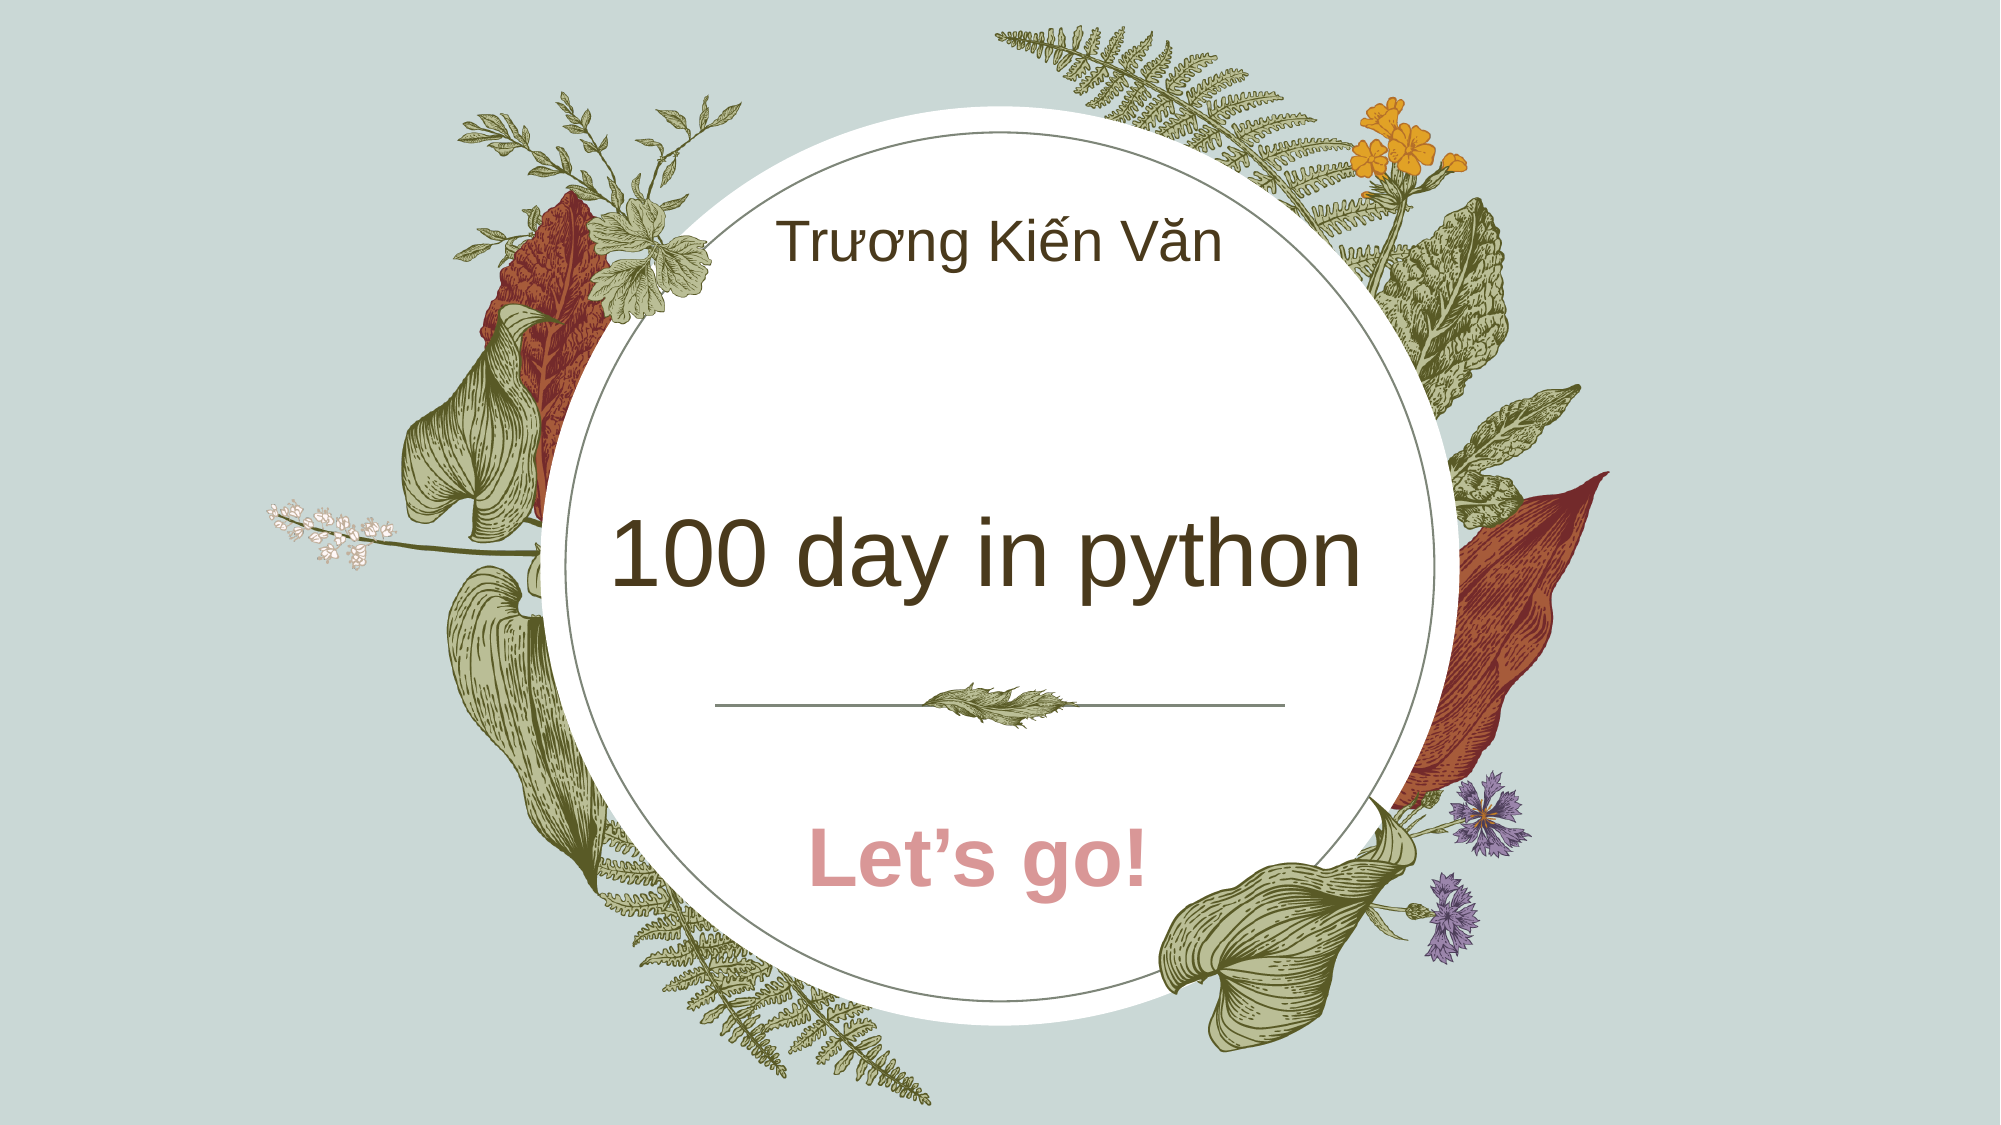

Trương Kiến Văn
# 100 day in python
Let’s go!